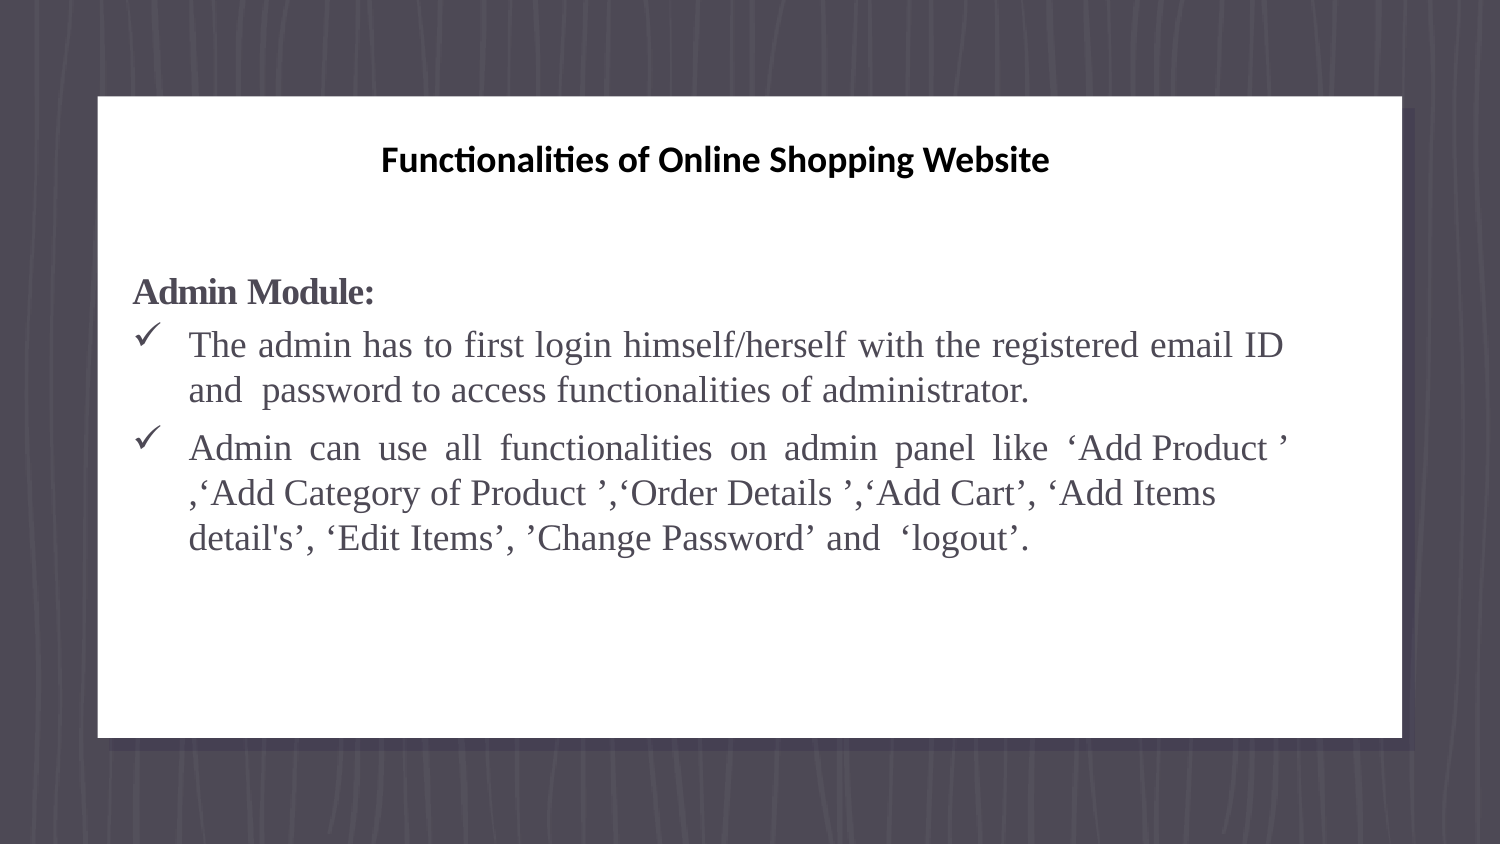

# 6
   Functionalities of Online Shopping Website

Admin Module:
The admin has to first login himself/herself with the registered email ID and  password to access functionalities of administrator.
Admin can use all functionalities on admin panel like ‘Add Product ’ ,‘Add Category of Product ’,‘Order Details ’,‘Add Cart’, ‘Add Items detail's’, ‘Edit Items’, ’Change Password’ and ‘logout’.